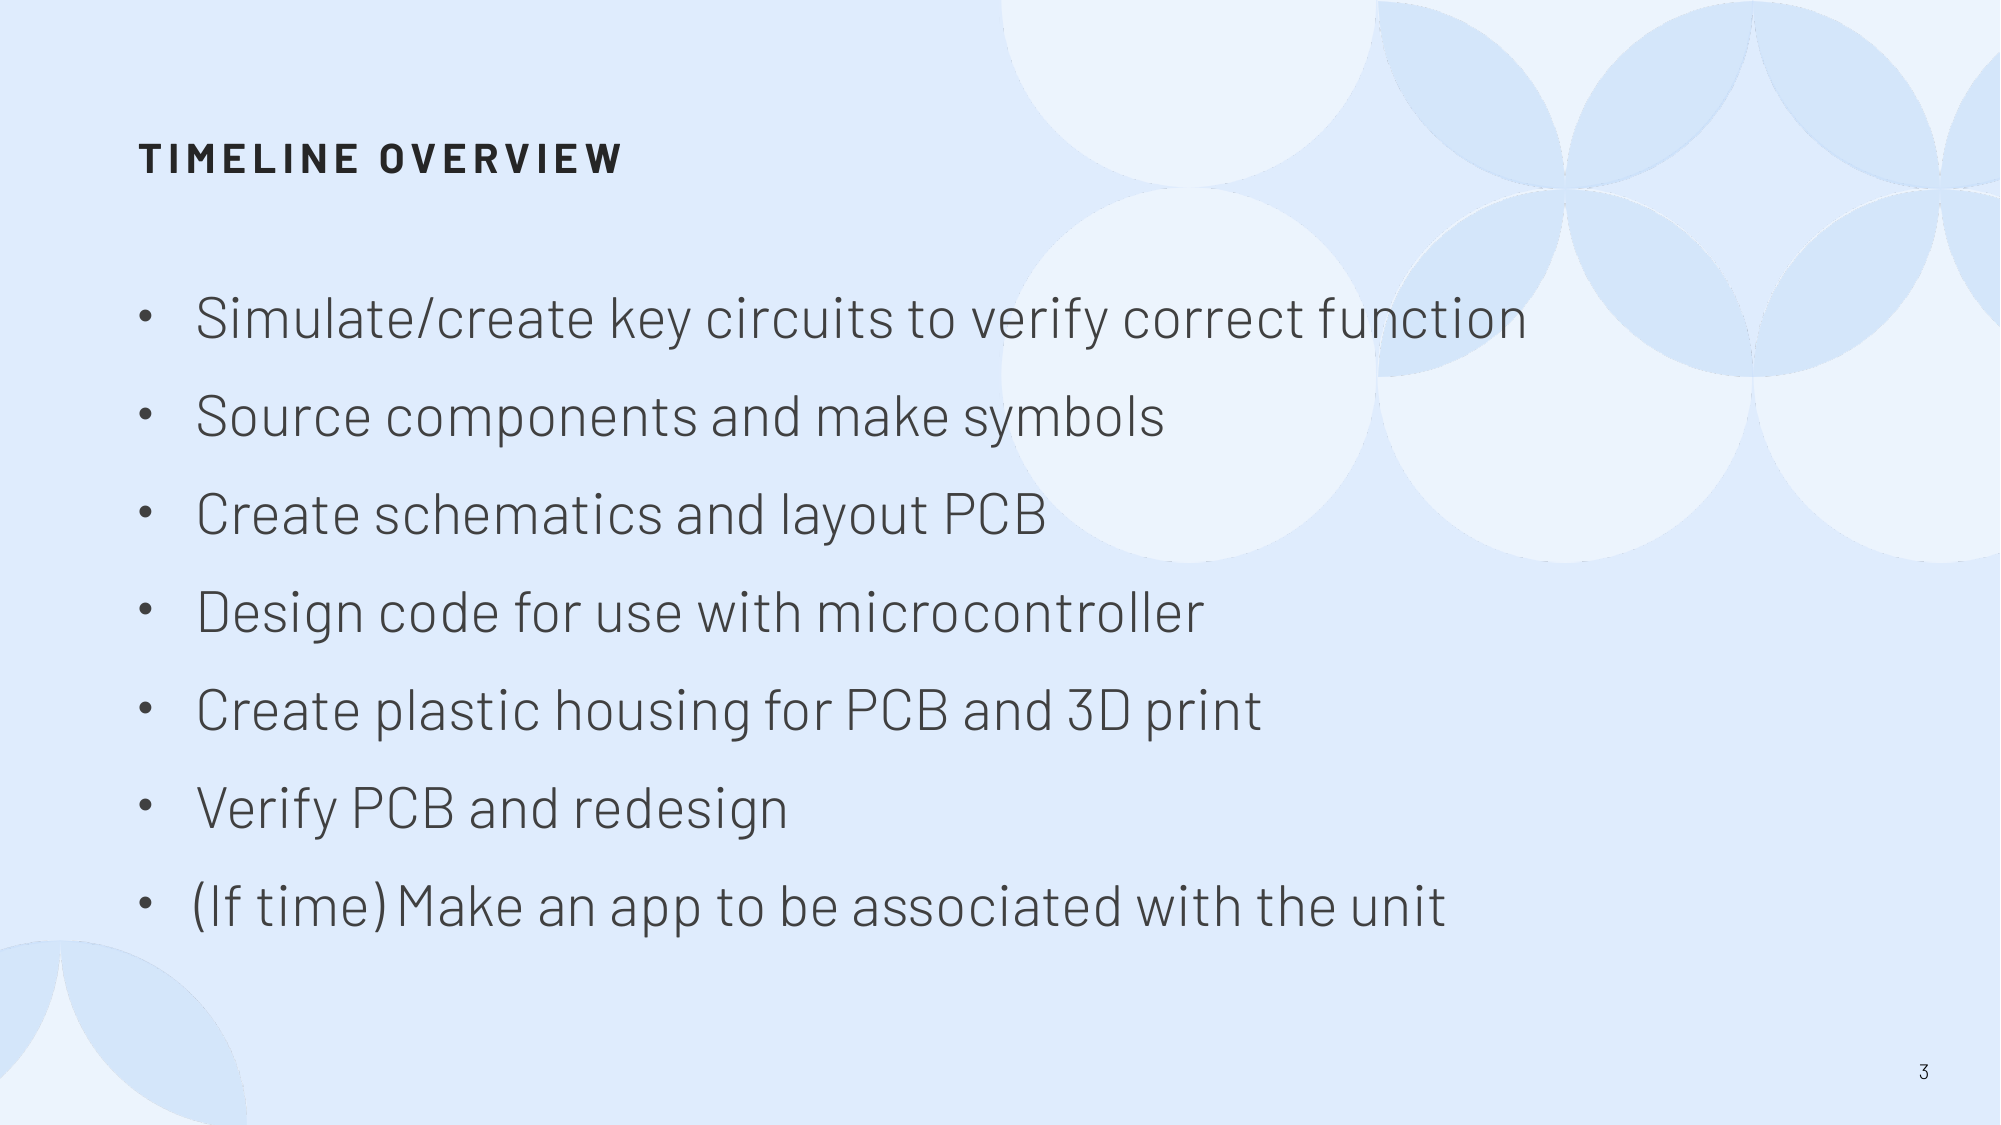

# Timeline Overview
Simulate/create key circuits to verify correct function
Source components and make symbols
Create schematics and layout PCB
Design code for use with microcontroller
Create plastic housing for PCB and 3D print
Verify PCB and redesign
(If time) Make an app to be associated with the unit
3